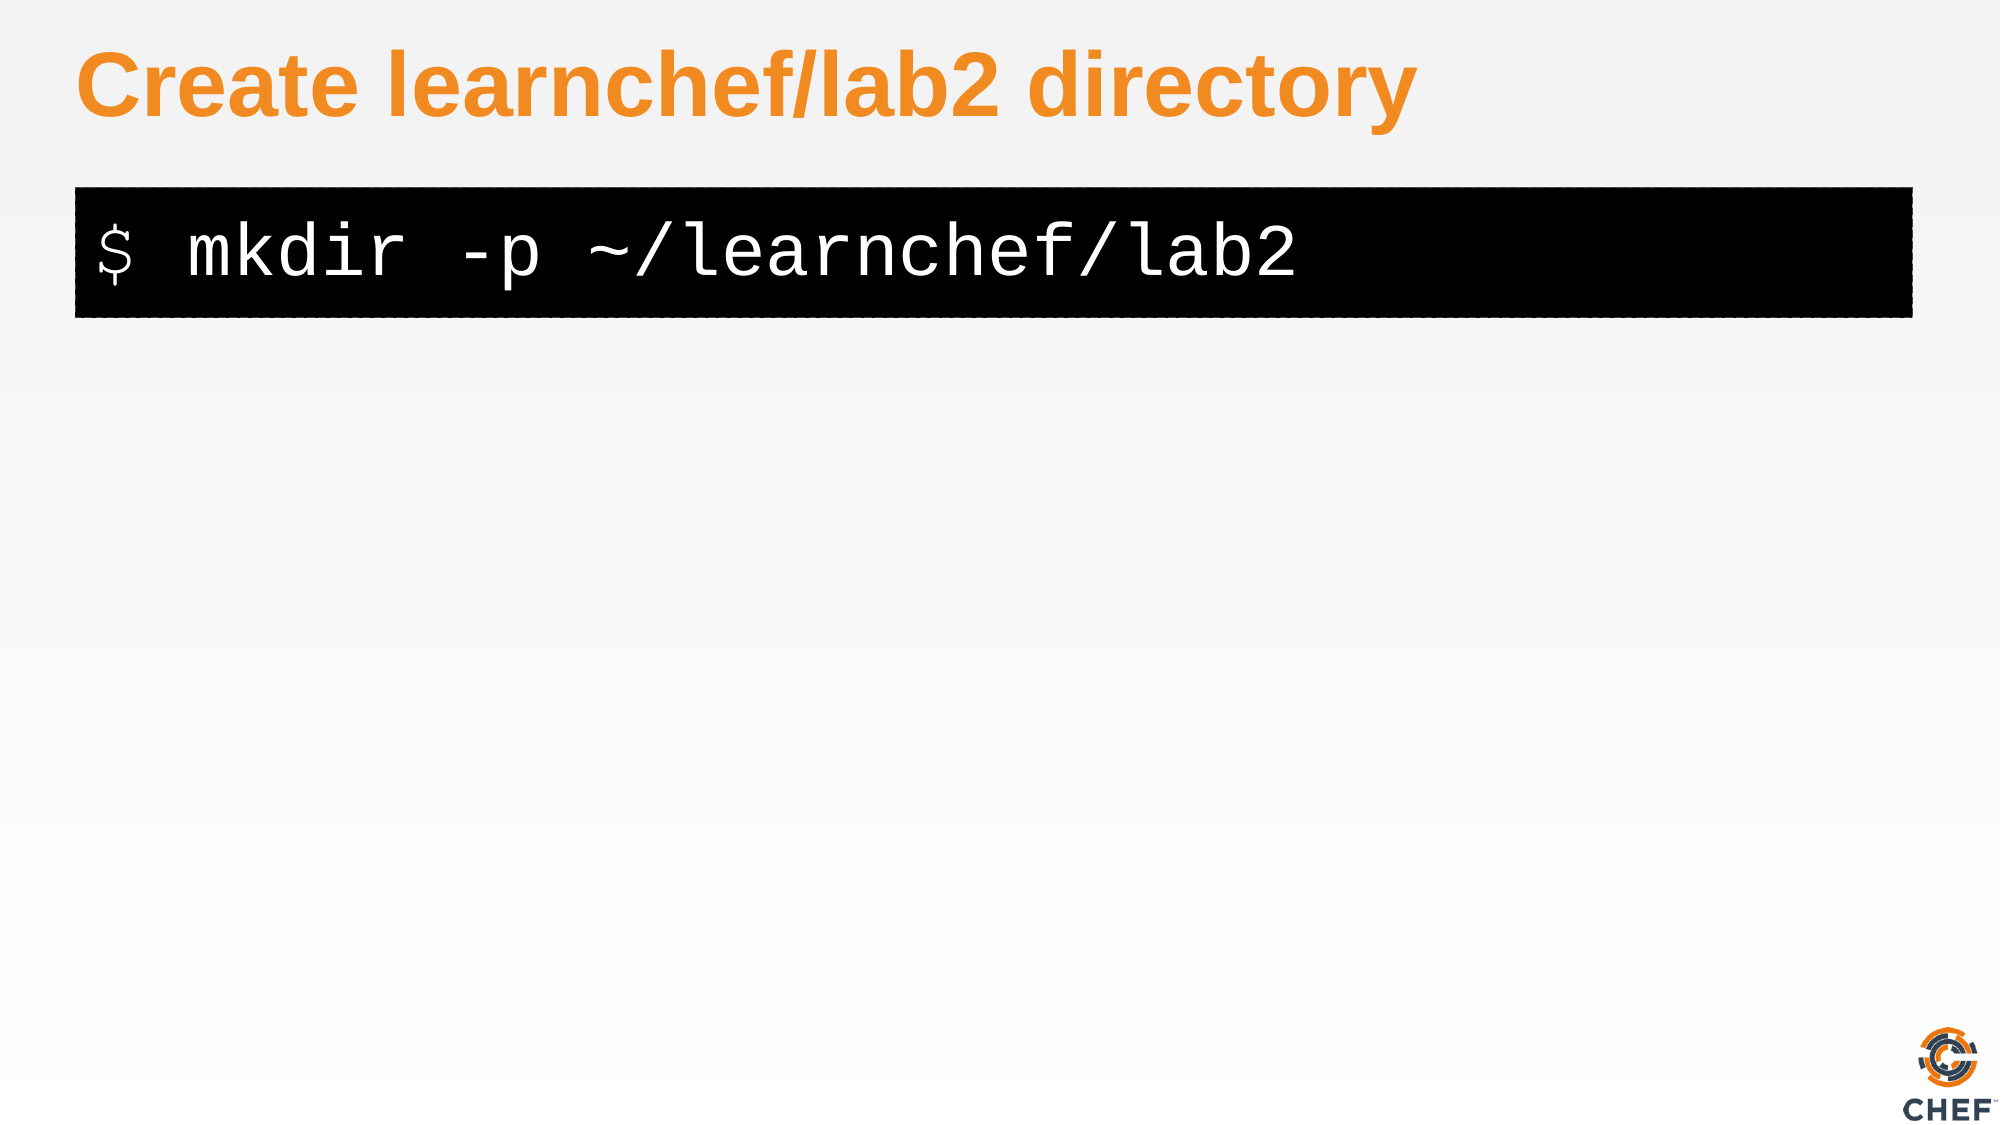

# Create learnchef/lab2 directory
mkdir -p ~/learnchef/lab2